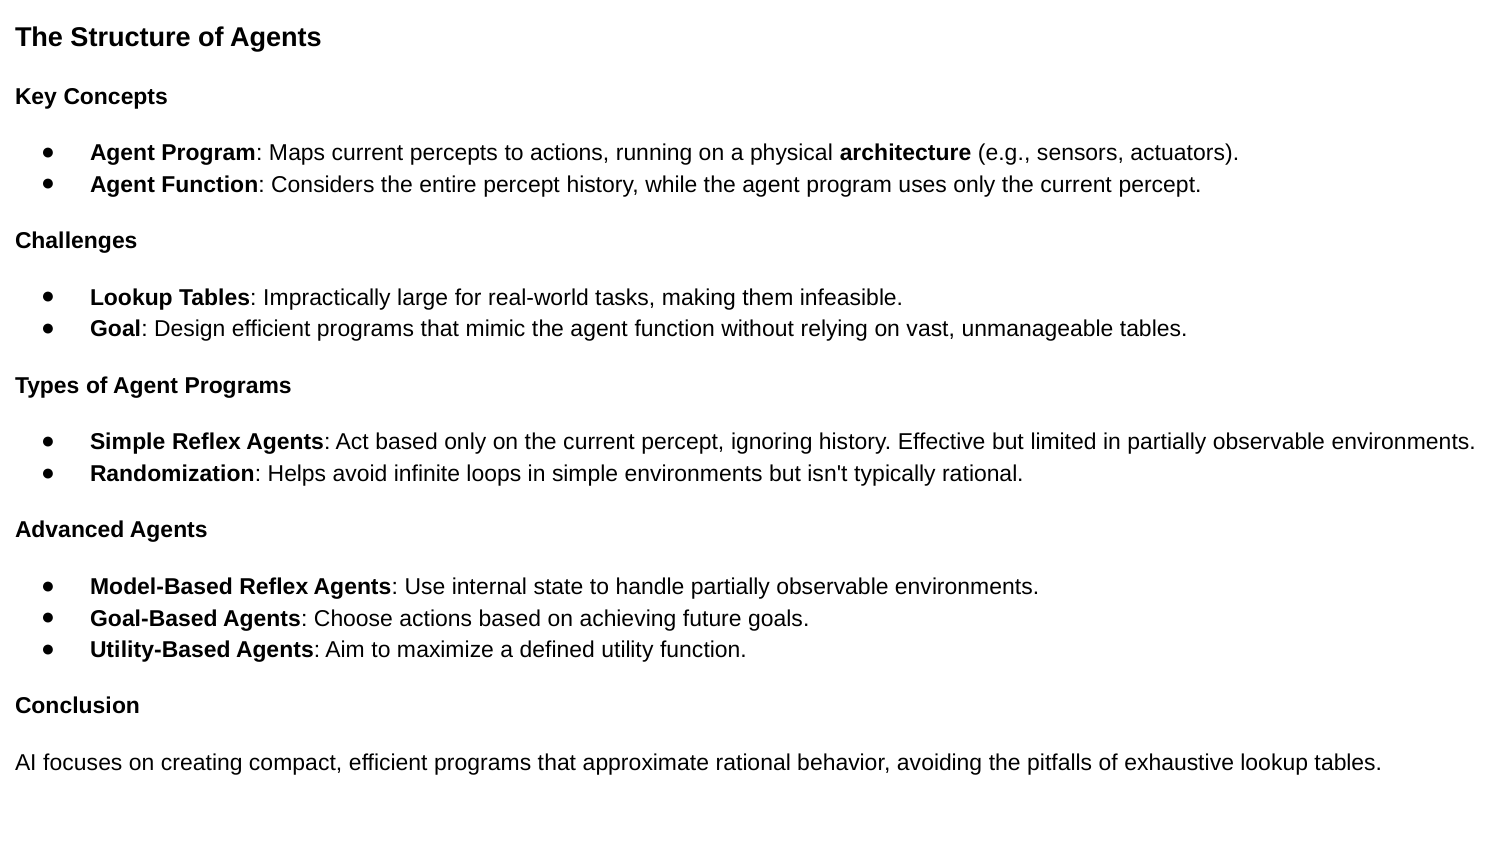

The Structure of Agents
Key Concepts
Agent Program: Maps current percepts to actions, running on a physical architecture (e.g., sensors, actuators).
Agent Function: Considers the entire percept history, while the agent program uses only the current percept.
Challenges
Lookup Tables: Impractically large for real-world tasks, making them infeasible.
Goal: Design efficient programs that mimic the agent function without relying on vast, unmanageable tables.
Types of Agent Programs
Simple Reflex Agents: Act based only on the current percept, ignoring history. Effective but limited in partially observable environments.
Randomization: Helps avoid infinite loops in simple environments but isn't typically rational.
Advanced Agents
Model-Based Reflex Agents: Use internal state to handle partially observable environments.
Goal-Based Agents: Choose actions based on achieving future goals.
Utility-Based Agents: Aim to maximize a defined utility function.
Conclusion
AI focuses on creating compact, efficient programs that approximate rational behavior, avoiding the pitfalls of exhaustive lookup tables.